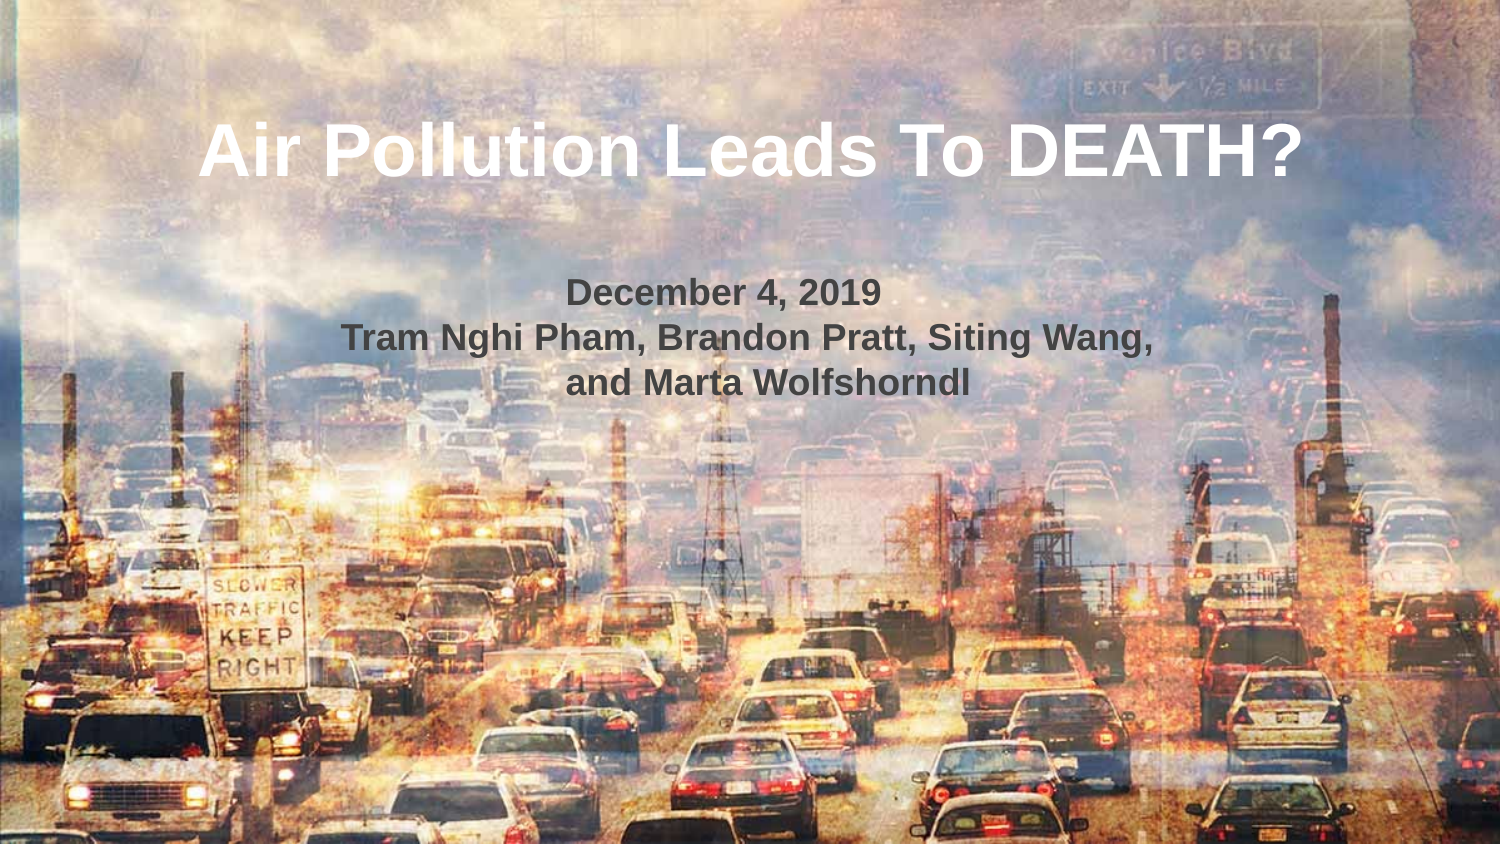

Air Pollution Leads To DEATH?
December 4, 2019
Tram Nghi Pham, Brandon Pratt, Siting Wang,
and Marta Wolfshorndl